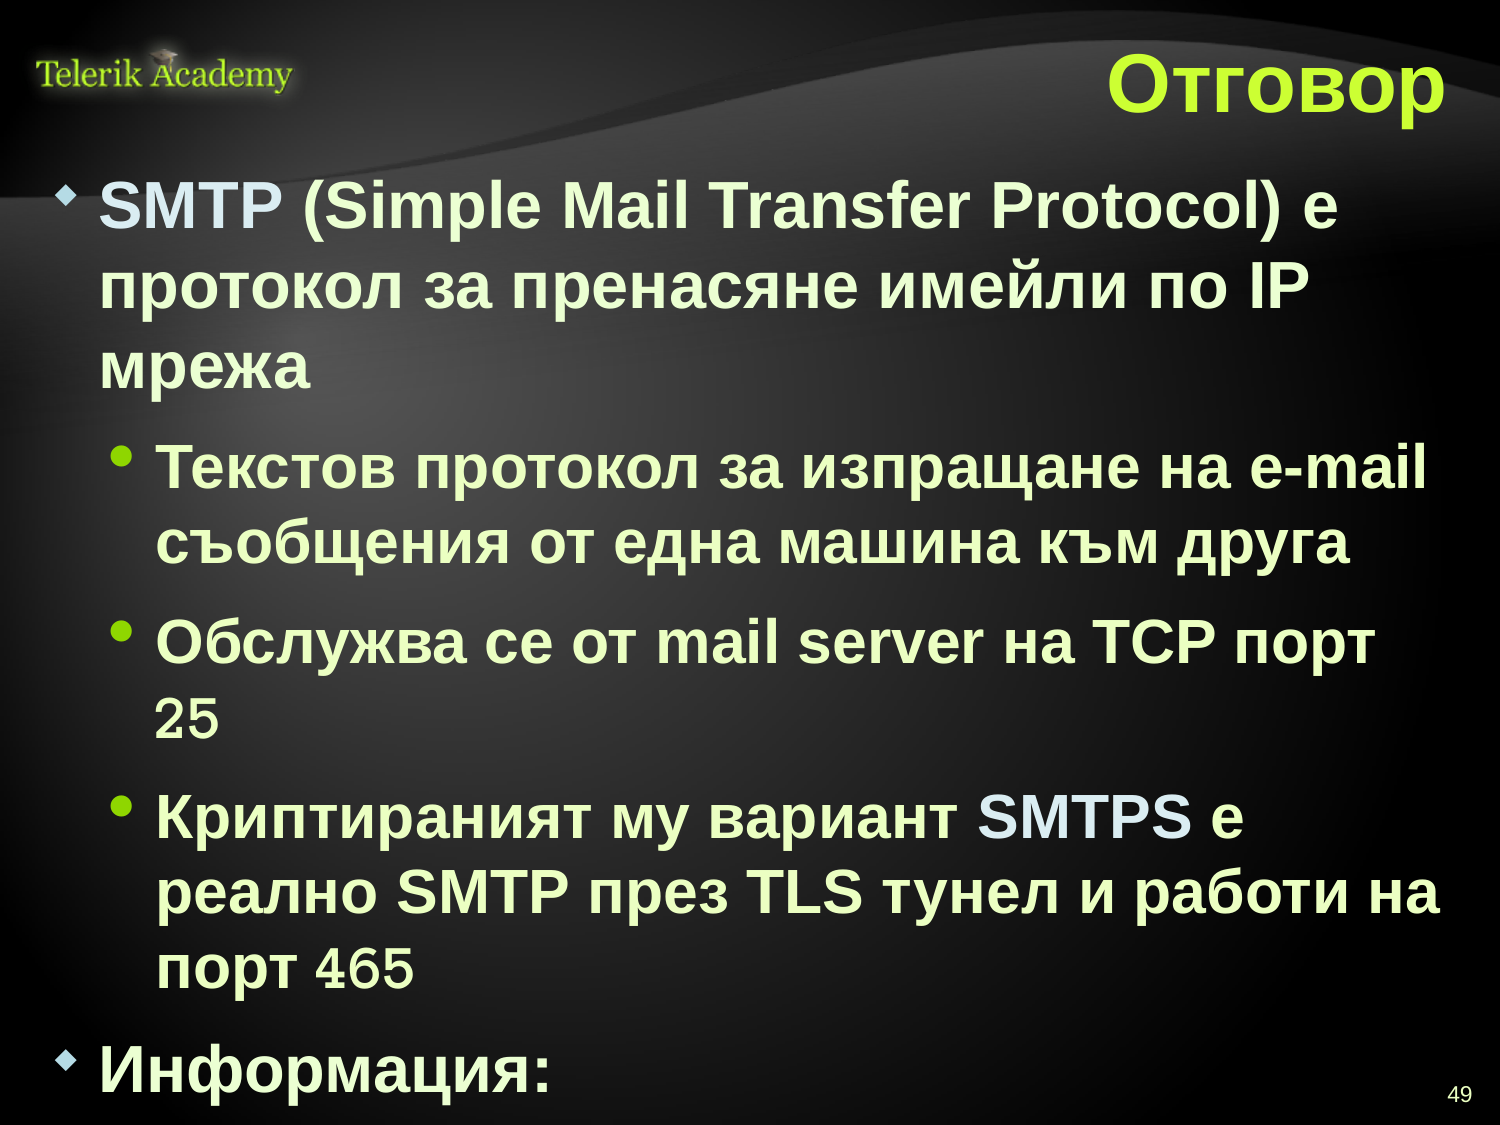

# Отговор
SMTP (Simple Mail Transfer Protocol) е протокол за пренасяне имейли по IP мрежа
Текстов протокол за изпращане на e-mail съобщения от една машина към друга
Обслужва се от mail server на TCP порт 25
Криптираният му вариант SMTPS е реално SMTP през TLS тунел и работи на порт 465
Информация:
http://en.wikipedia.org/wiki/SMTP
http://en.wikipedia.org/wiki/SMTPS
49